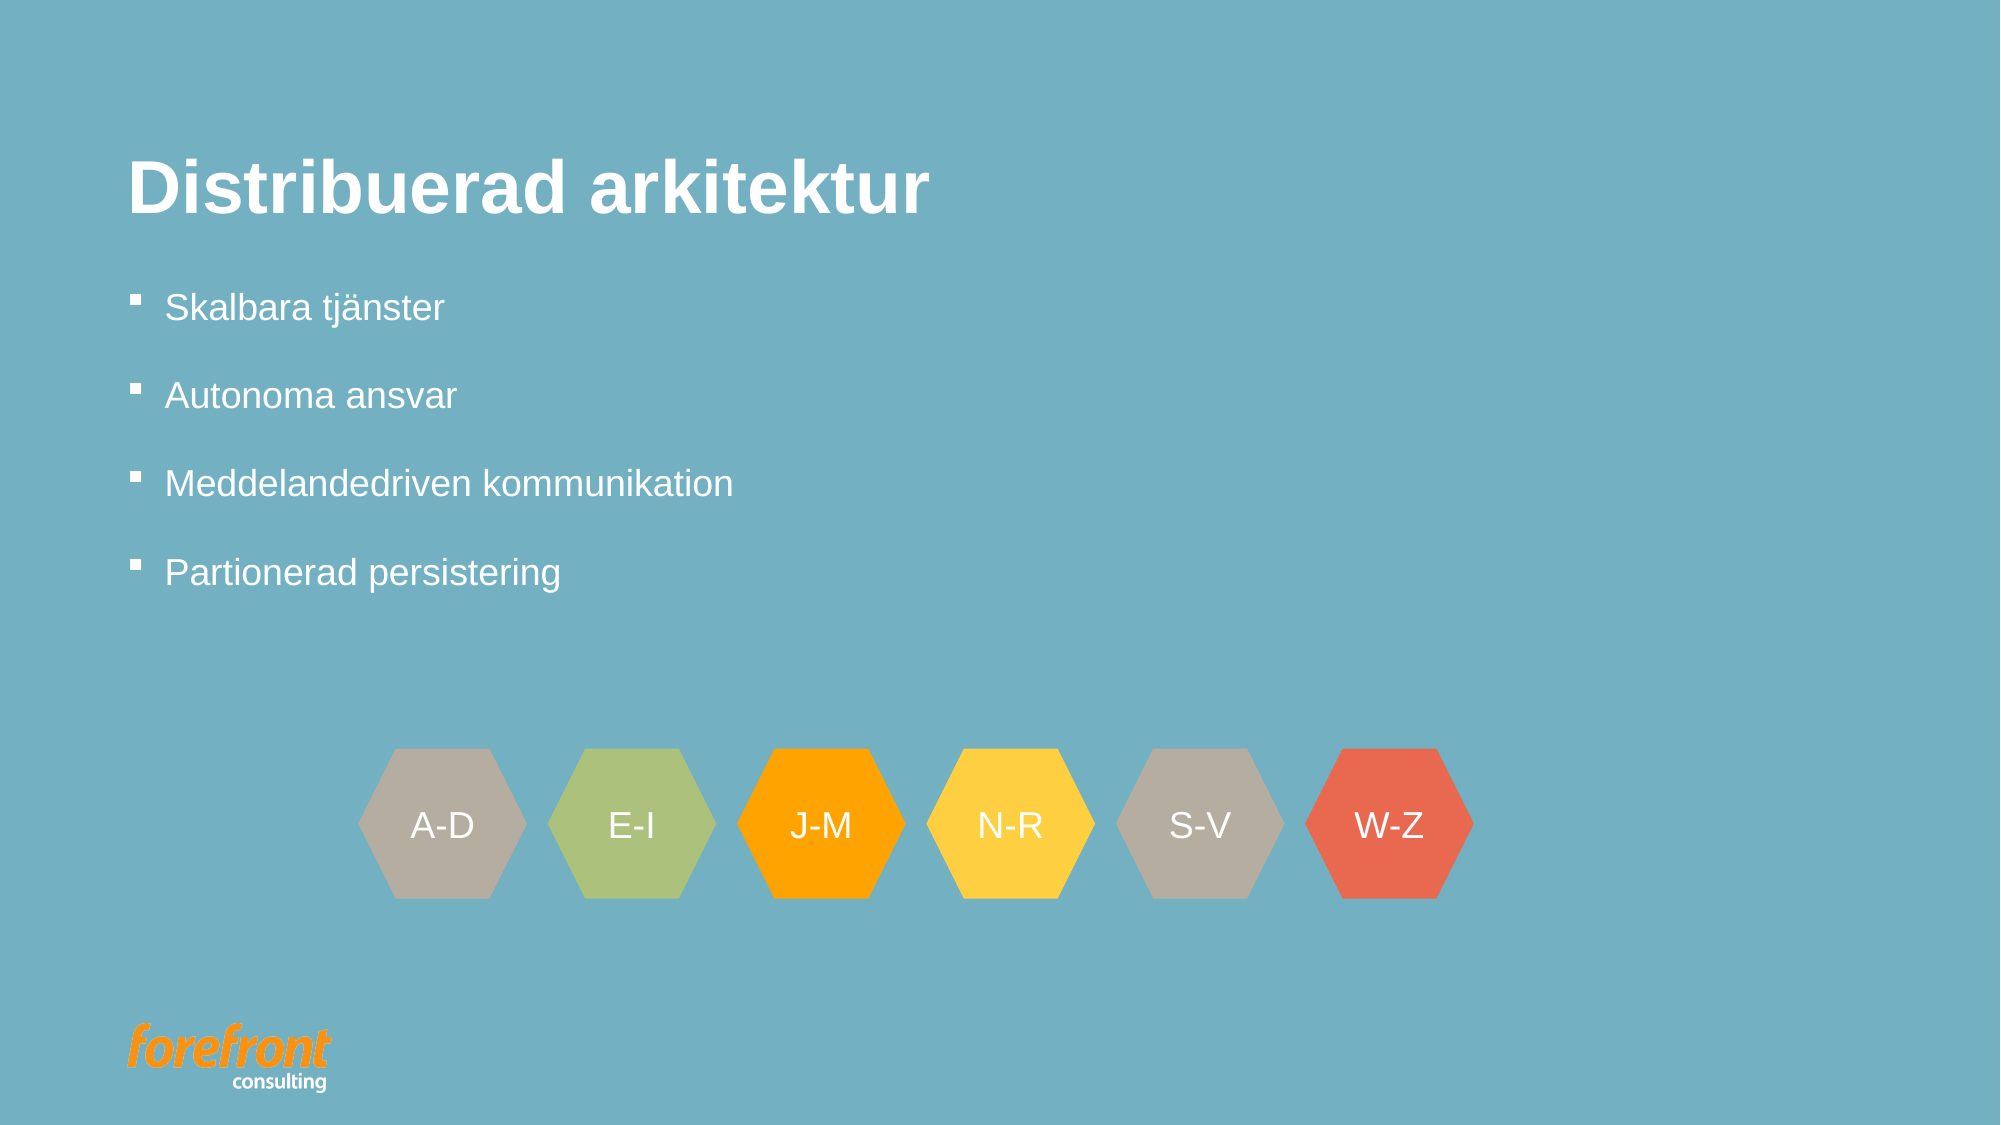

# Distribuerad arkitektur
Skalbara tjänster
Autonoma ansvar
Meddelandedriven kommunikation
Partionerad persistering
A-D
E-I
J-M
N-R
S-V
W-Z